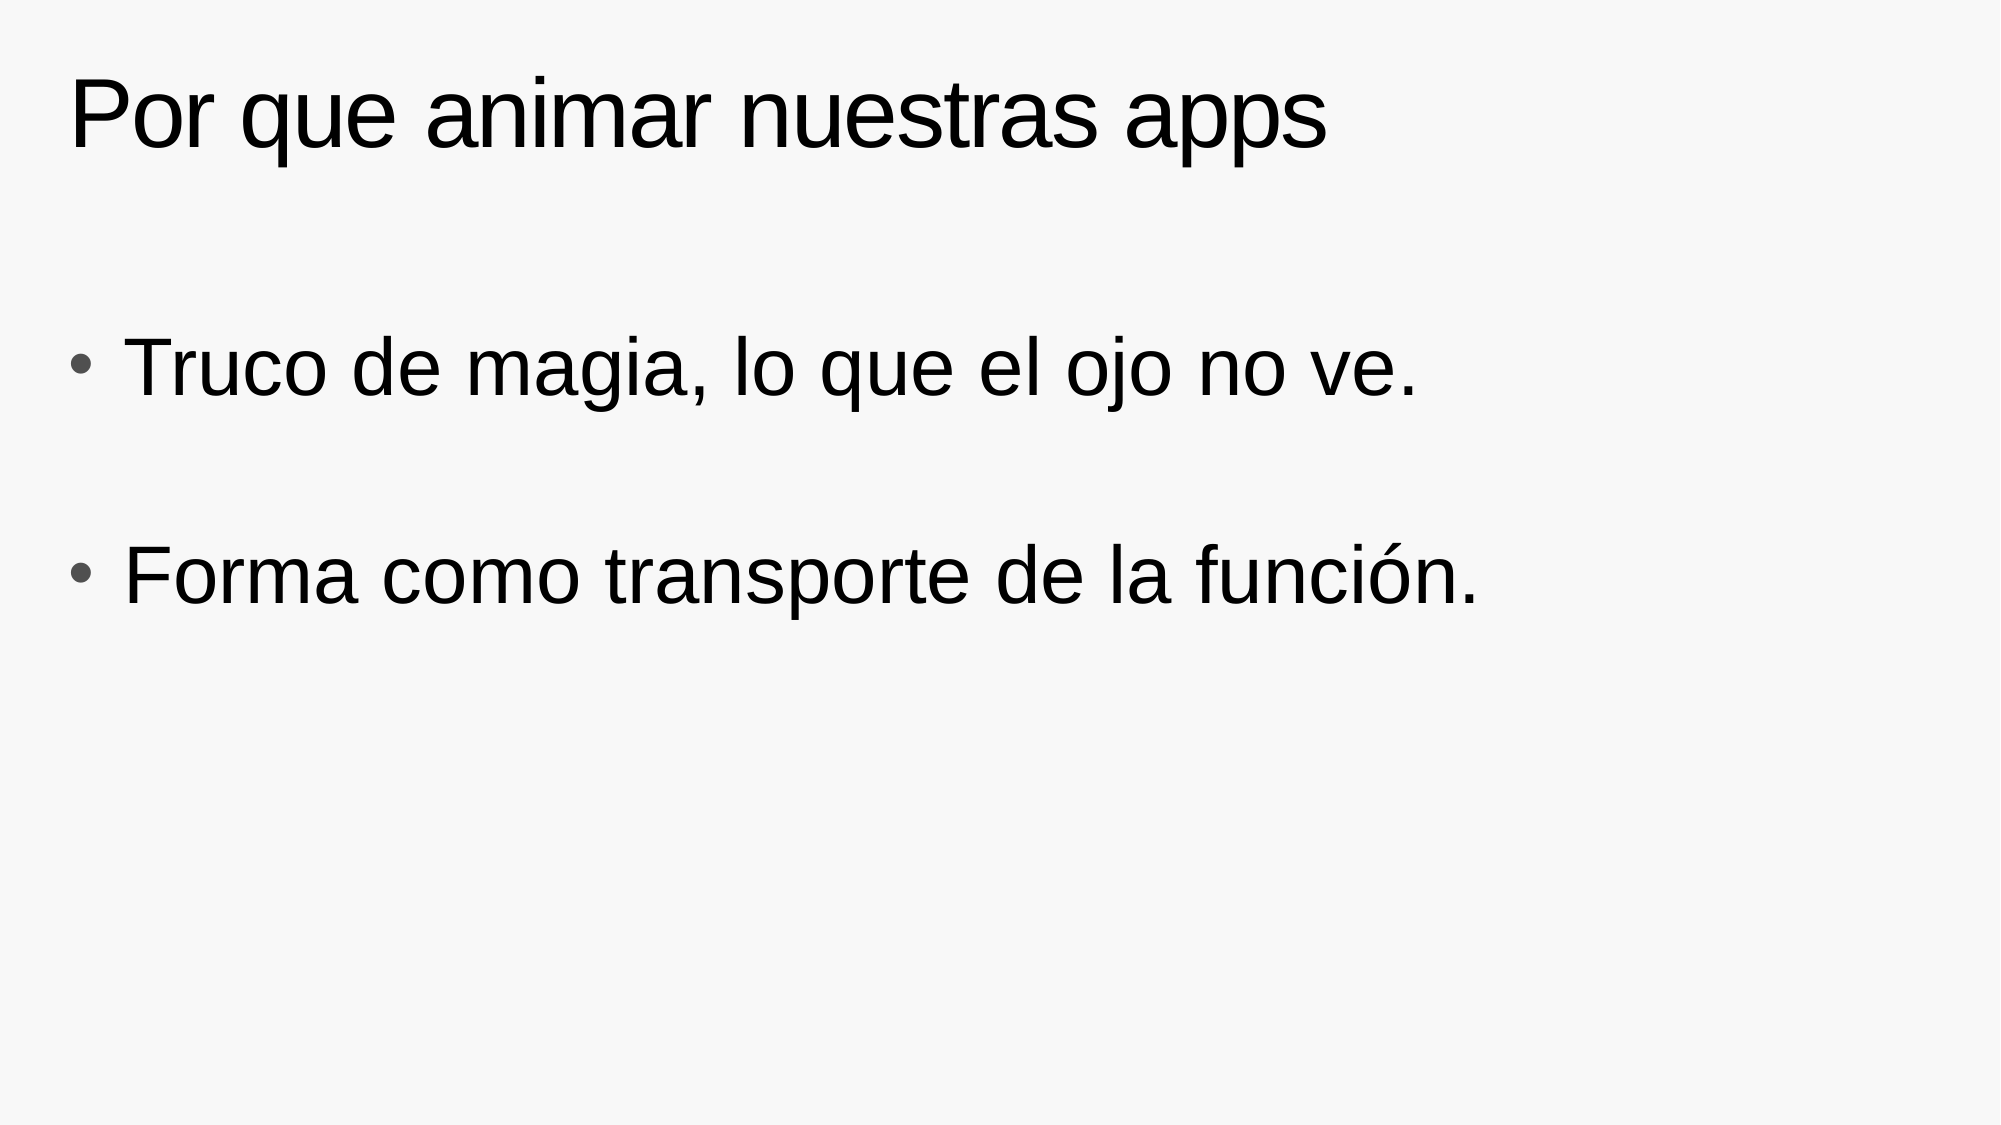

# Por que animar nuestras apps

Truco de magia, lo que el ojo no ve.

Forma como transporte de la función.